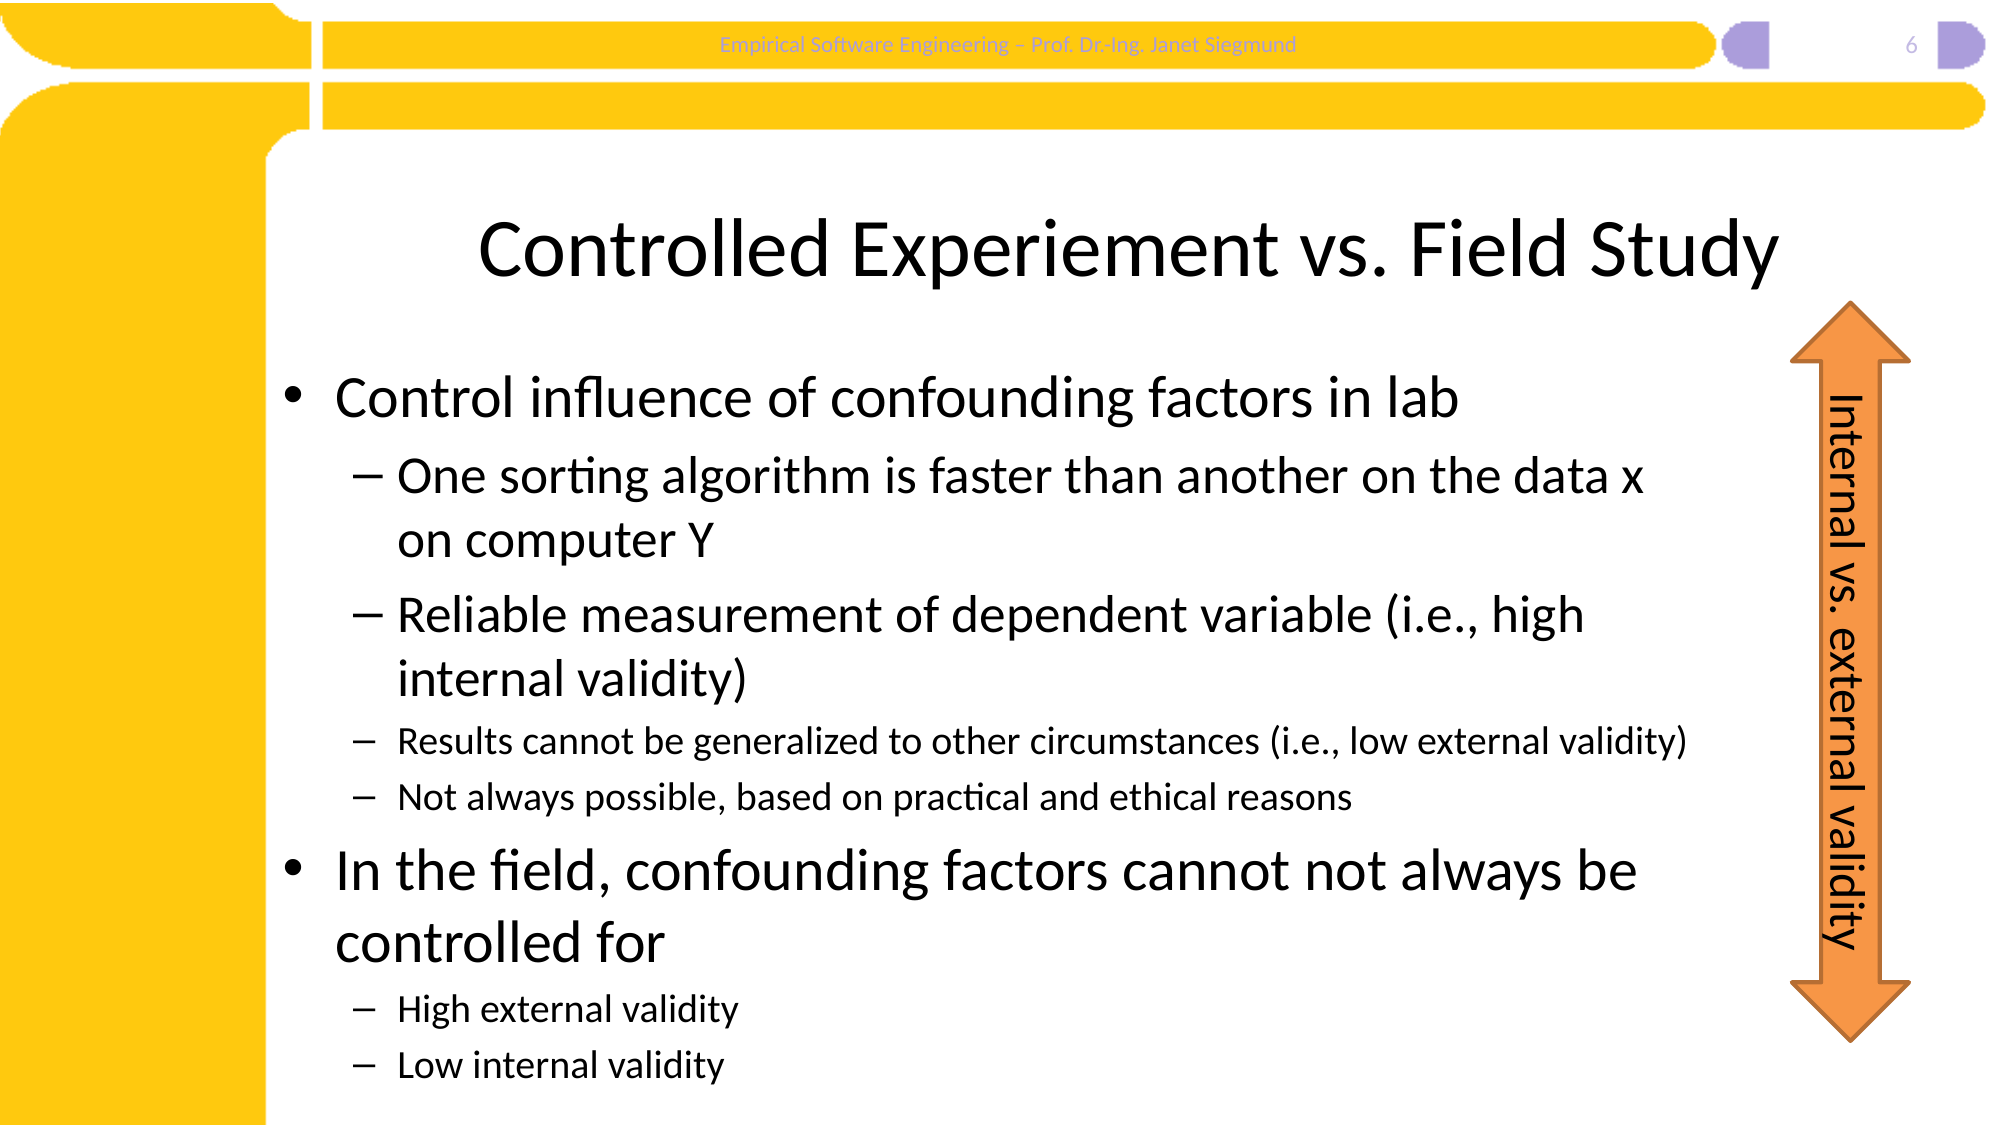

6
# Controlled Experiement vs. Field Study
Internal vs. external validity
Control influence of confounding factors in lab
One sorting algorithm is faster than another on the data x on computer Y
Reliable measurement of dependent variable (i.e., high internal validity)
Results cannot be generalized to other circumstances (i.e., low external validity)
Not always possible, based on practical and ethical reasons
In the field, confounding factors cannot not always be controlled for
High external validity
Low internal validity